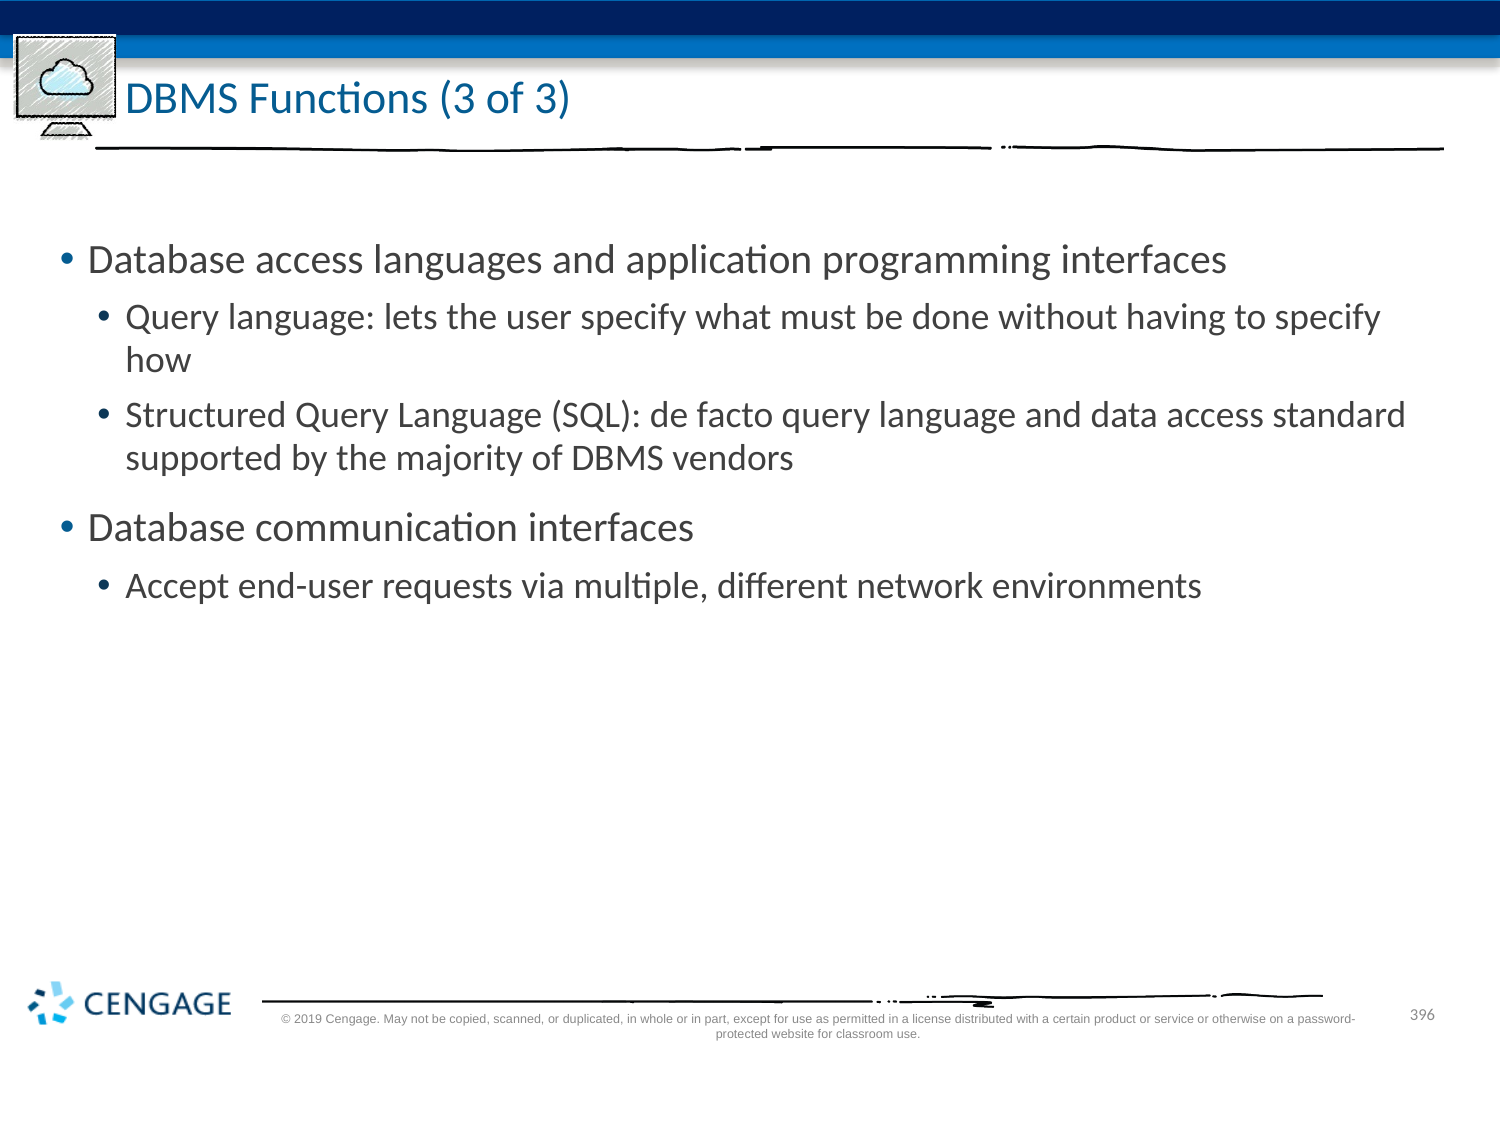

# DBMS Functions (3 of 3)
Database access languages and application programming interfaces
Query language: lets the user specify what must be done without having to specify how
Structured Query Language (SQL): de facto query language and data access standard supported by the majority of DBMS vendors
Database communication interfaces
Accept end-user requests via multiple, different network environments

© 2019 Cengage. May not be copied, scanned, or duplicated, in whole or in part, except for use as permitted in a license distributed with a certain product or service or otherwise on a password-protected website for classroom use.